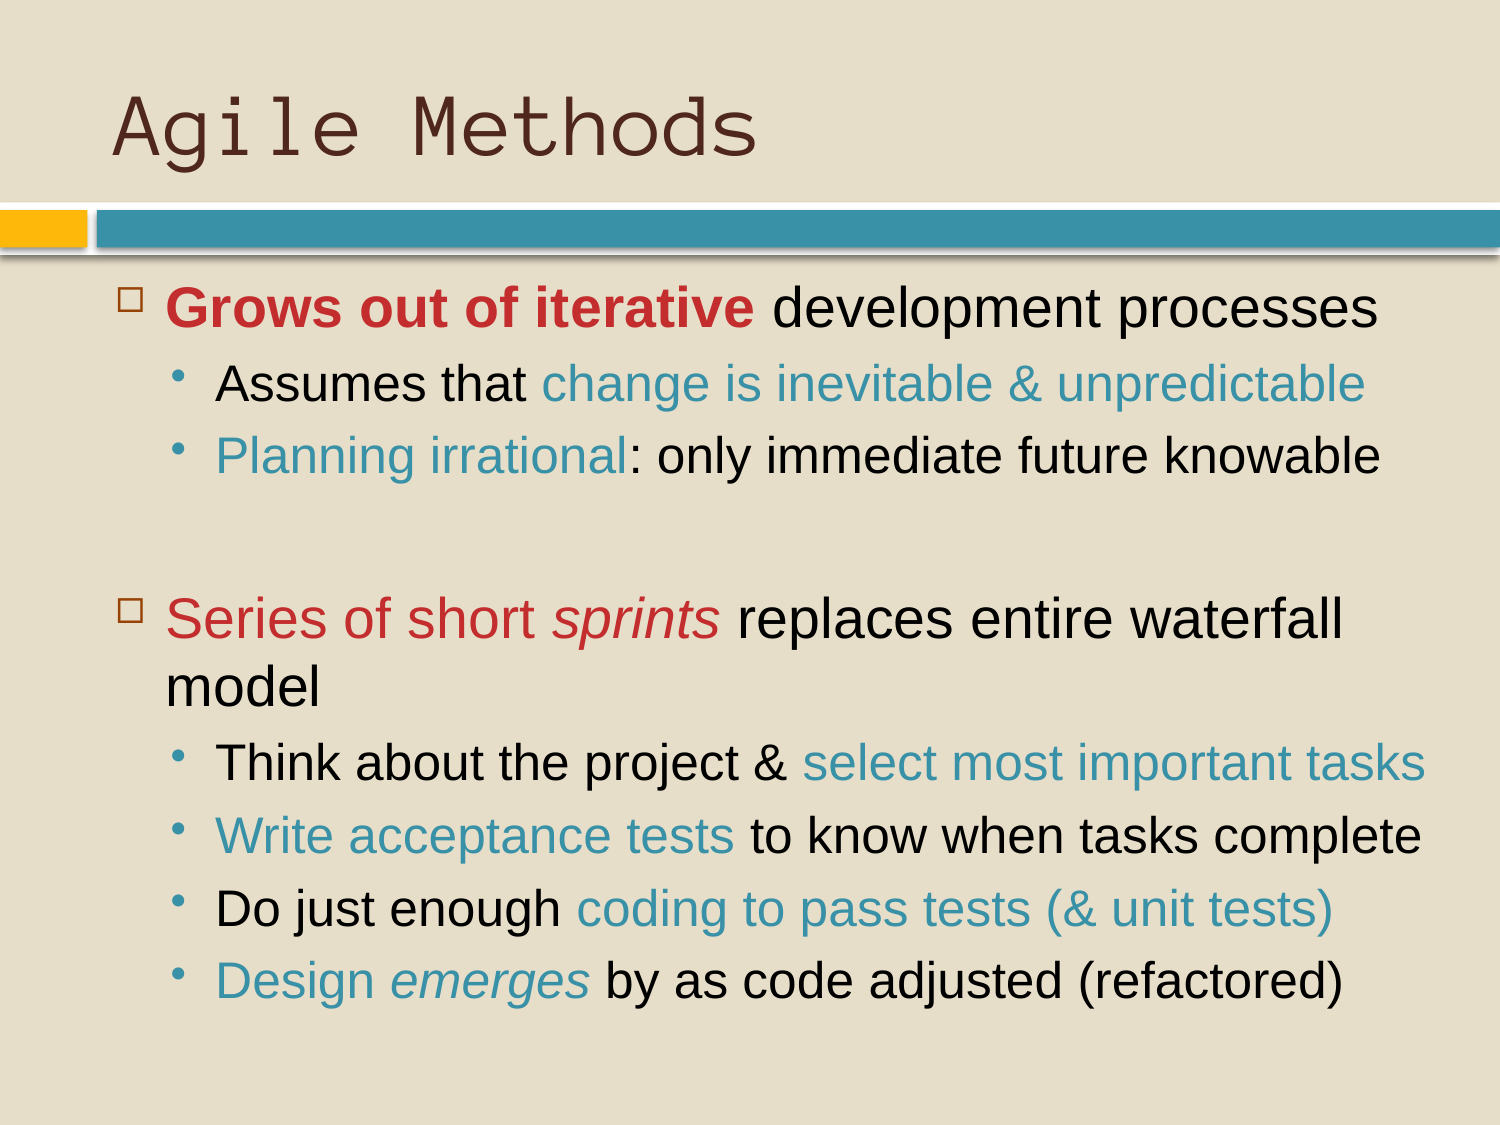

# Agile Methods
Grows out of iterative development processes
Assumes that change is inevitable & unpredictable
Planning irrational: only immediate future knowable

Series of short sprints replaces entire waterfall model
Think about the project & select most important tasks
Write acceptance tests to know when tasks complete
Do just enough coding to pass tests (& unit tests)
Design emerges by as code adjusted (refactored)